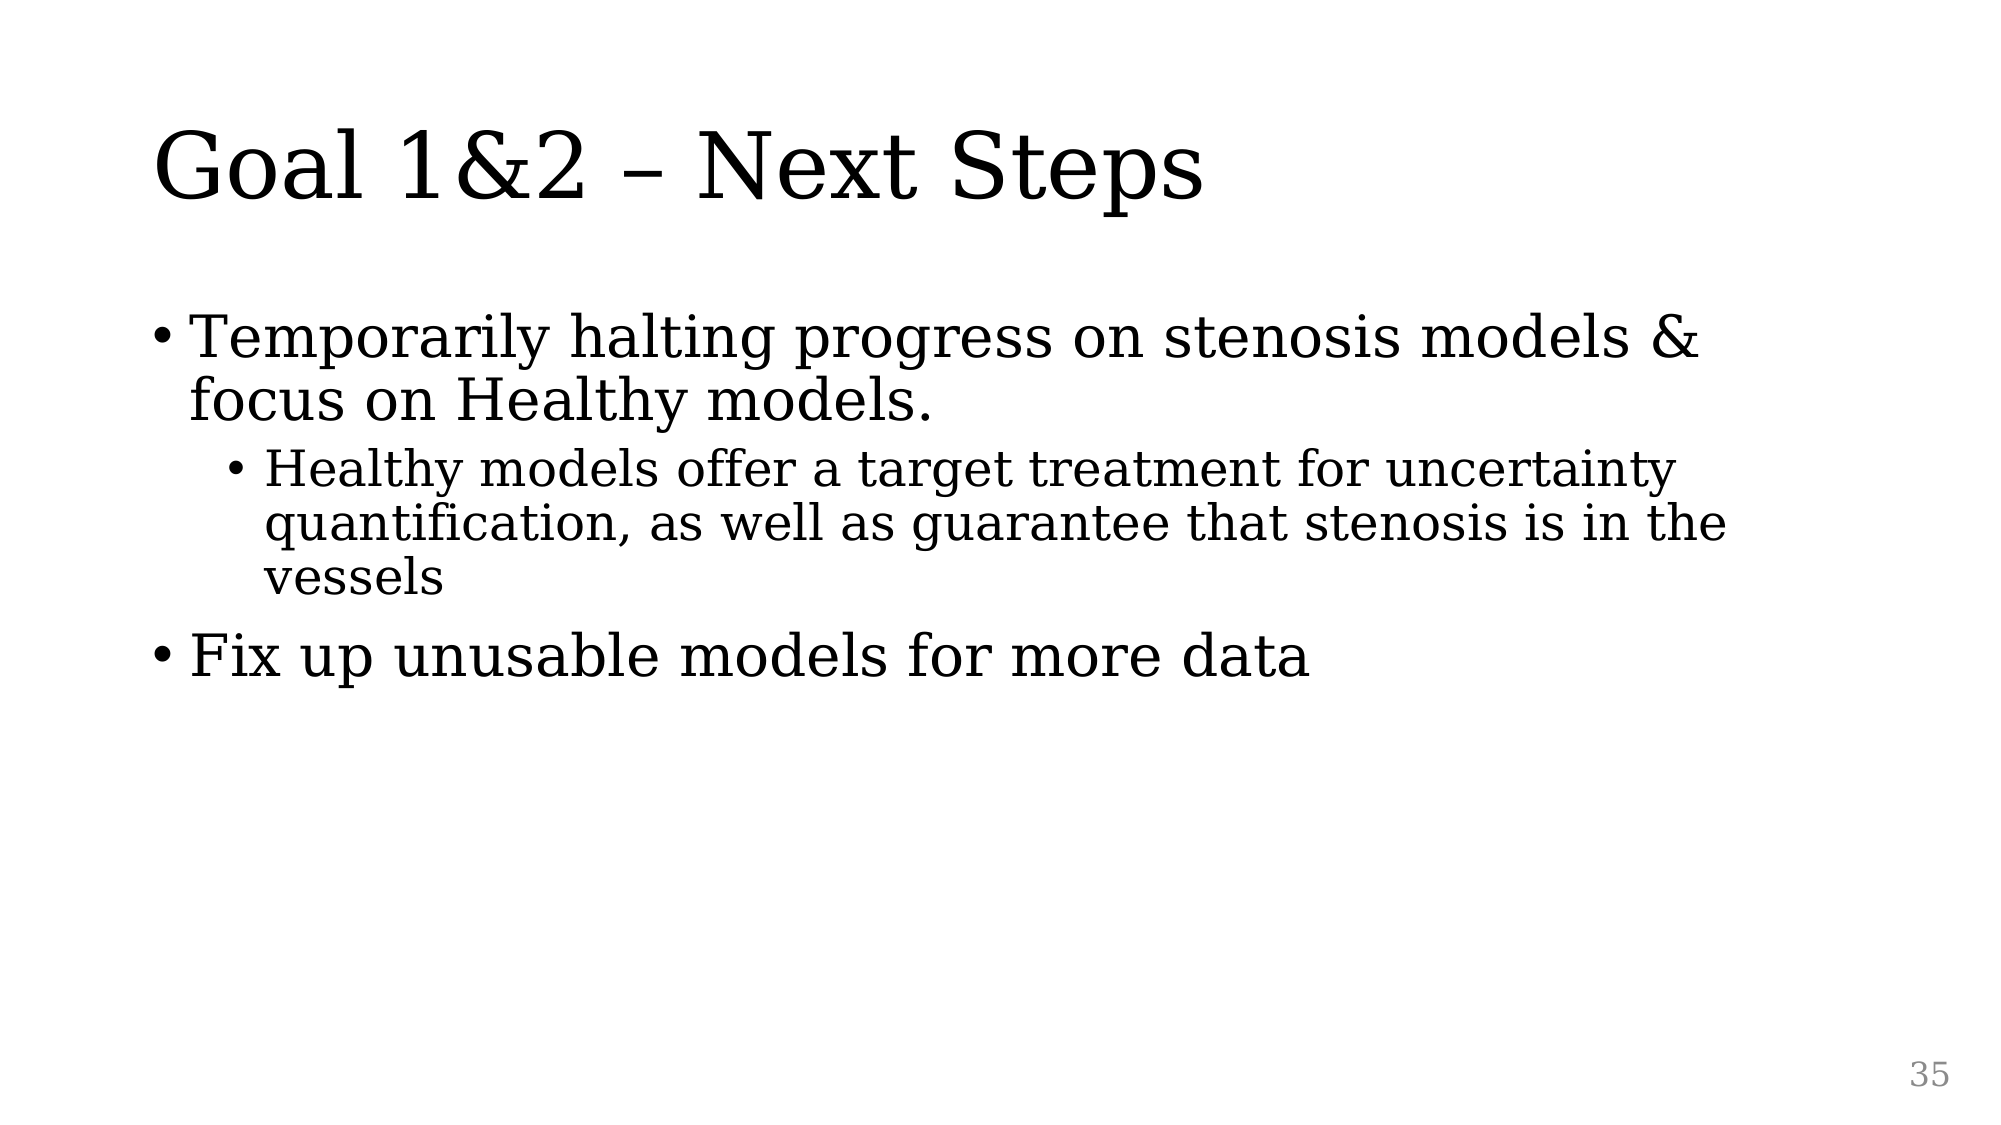

# Goal 1&2 – Next Steps
Temporarily halting progress on stenosis models & focus on Healthy models.
Healthy models offer a target treatment for uncertainty quantification, as well as guarantee that stenosis is in the vessels
Fix up unusable models for more data
35